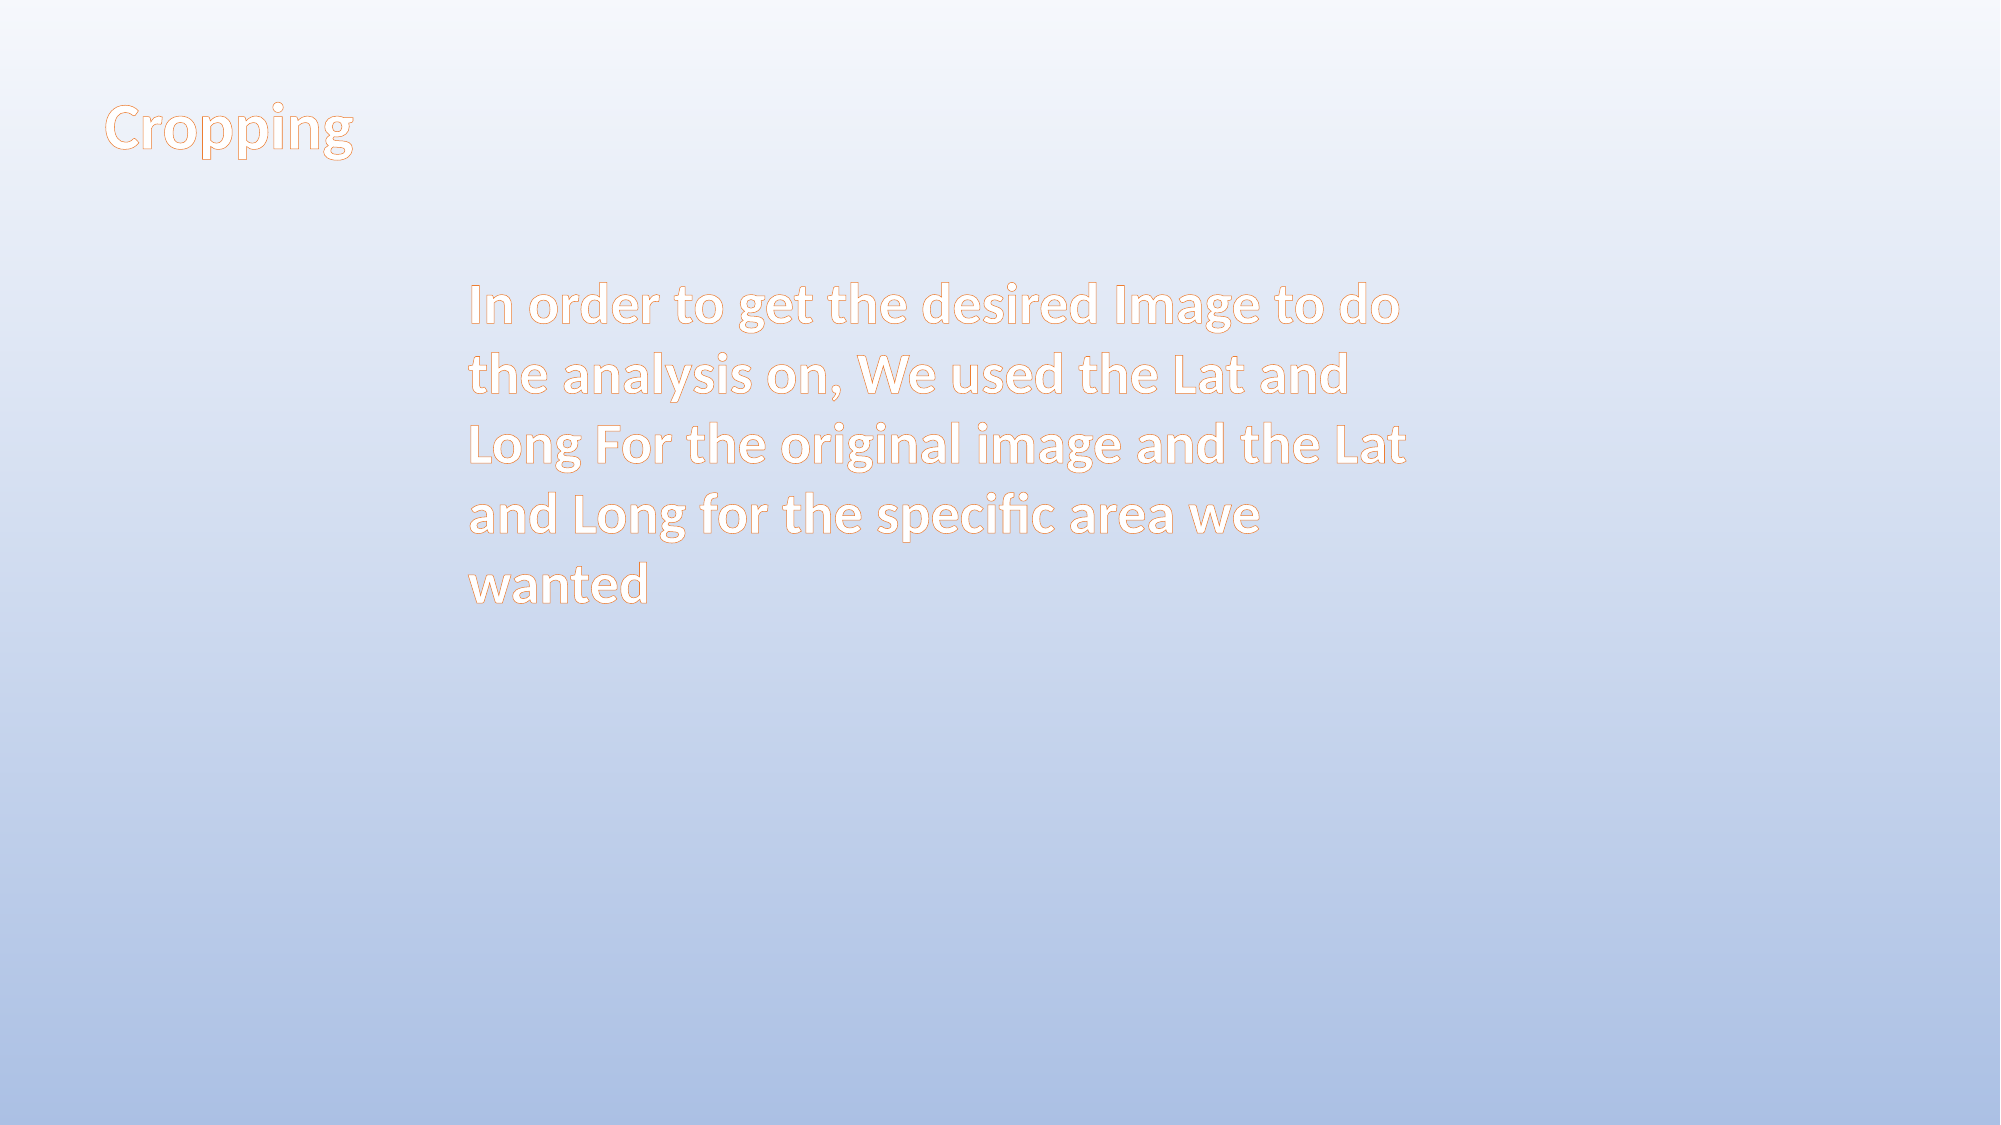

Cropping
In order to get the desired Image to do the analysis on, We used the Lat and Long For the original image and the Lat and Long for the specific area we wanted